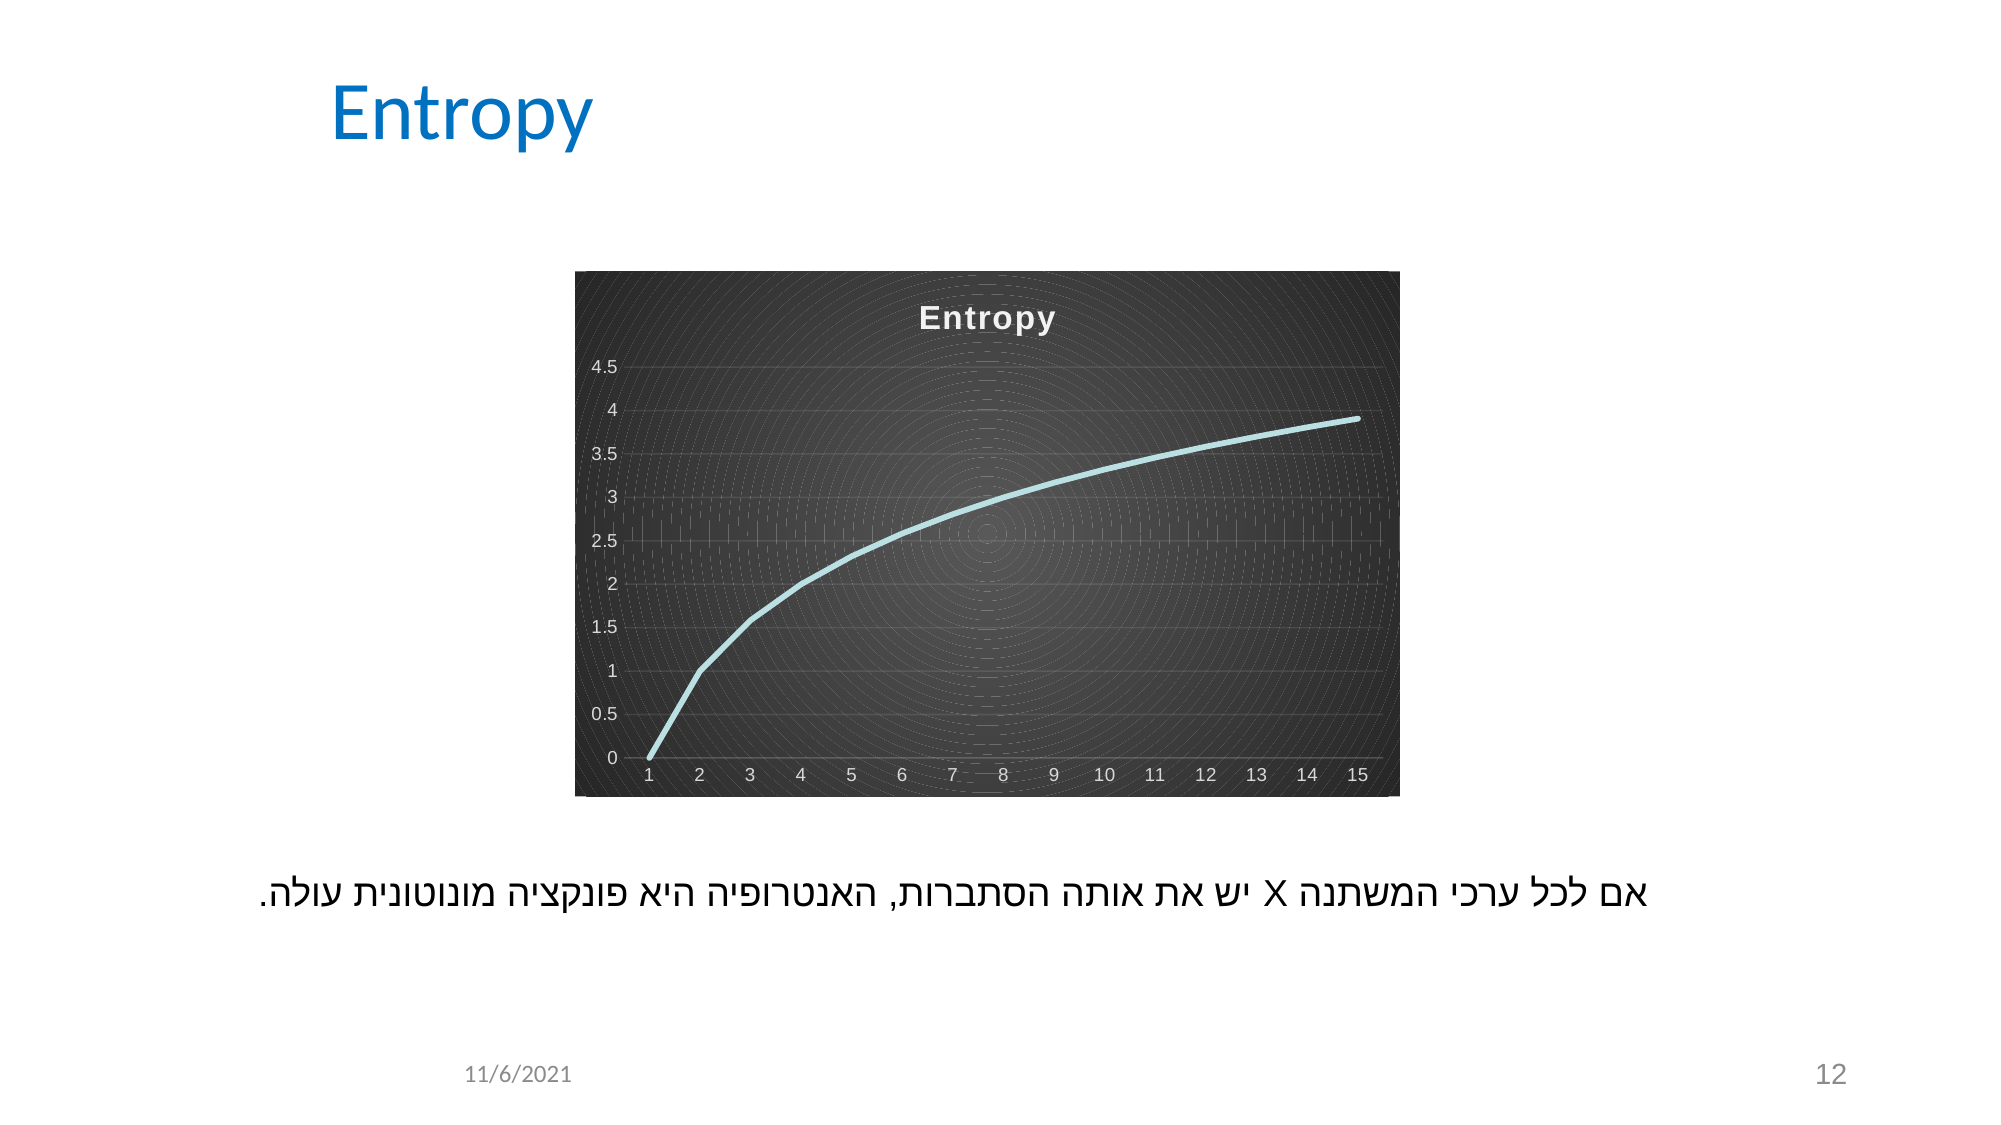

# Entropy

### Chart: Entropy

| Category | Log2(N) |
|---|---|
אם לכל ערכי המשתנה X יש את אותה הסתברות, האנטרופיה היא פונקציה מונוטונית עולה.
11/6/2021
12